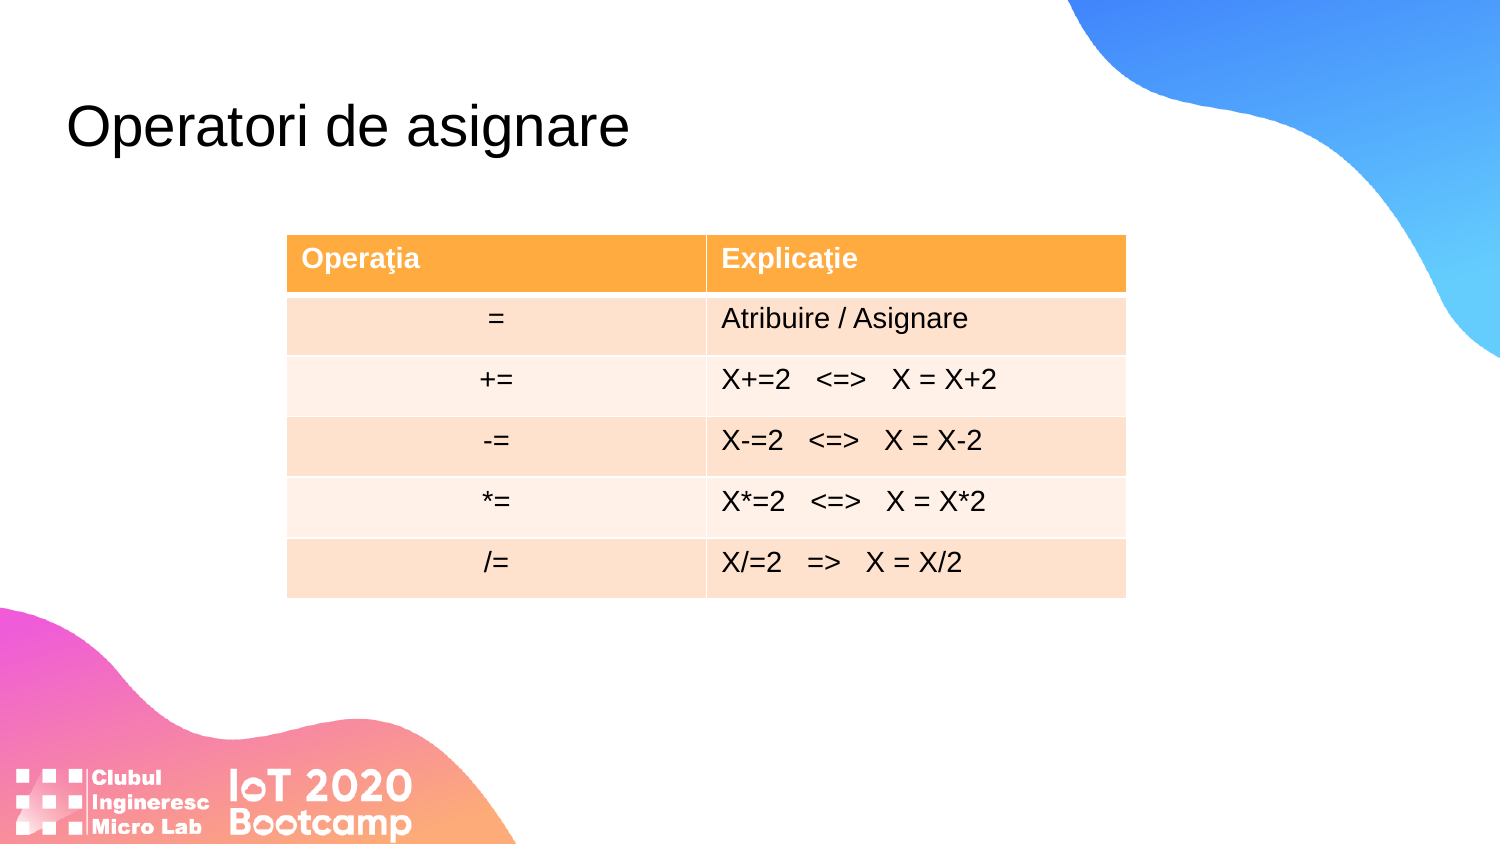

# Operatori de asignare
| Operaţia | Explicaţie |
| --- | --- |
| = | Atribuire / Asignare |
| += | X+=2   <=>   X = X+2 |
| -= | X-=2   <=>   X = X-2 |
| \*= | X\*=2   <=>   X = X\*2 |
| /= | X/=2   =>   X = X/2 |